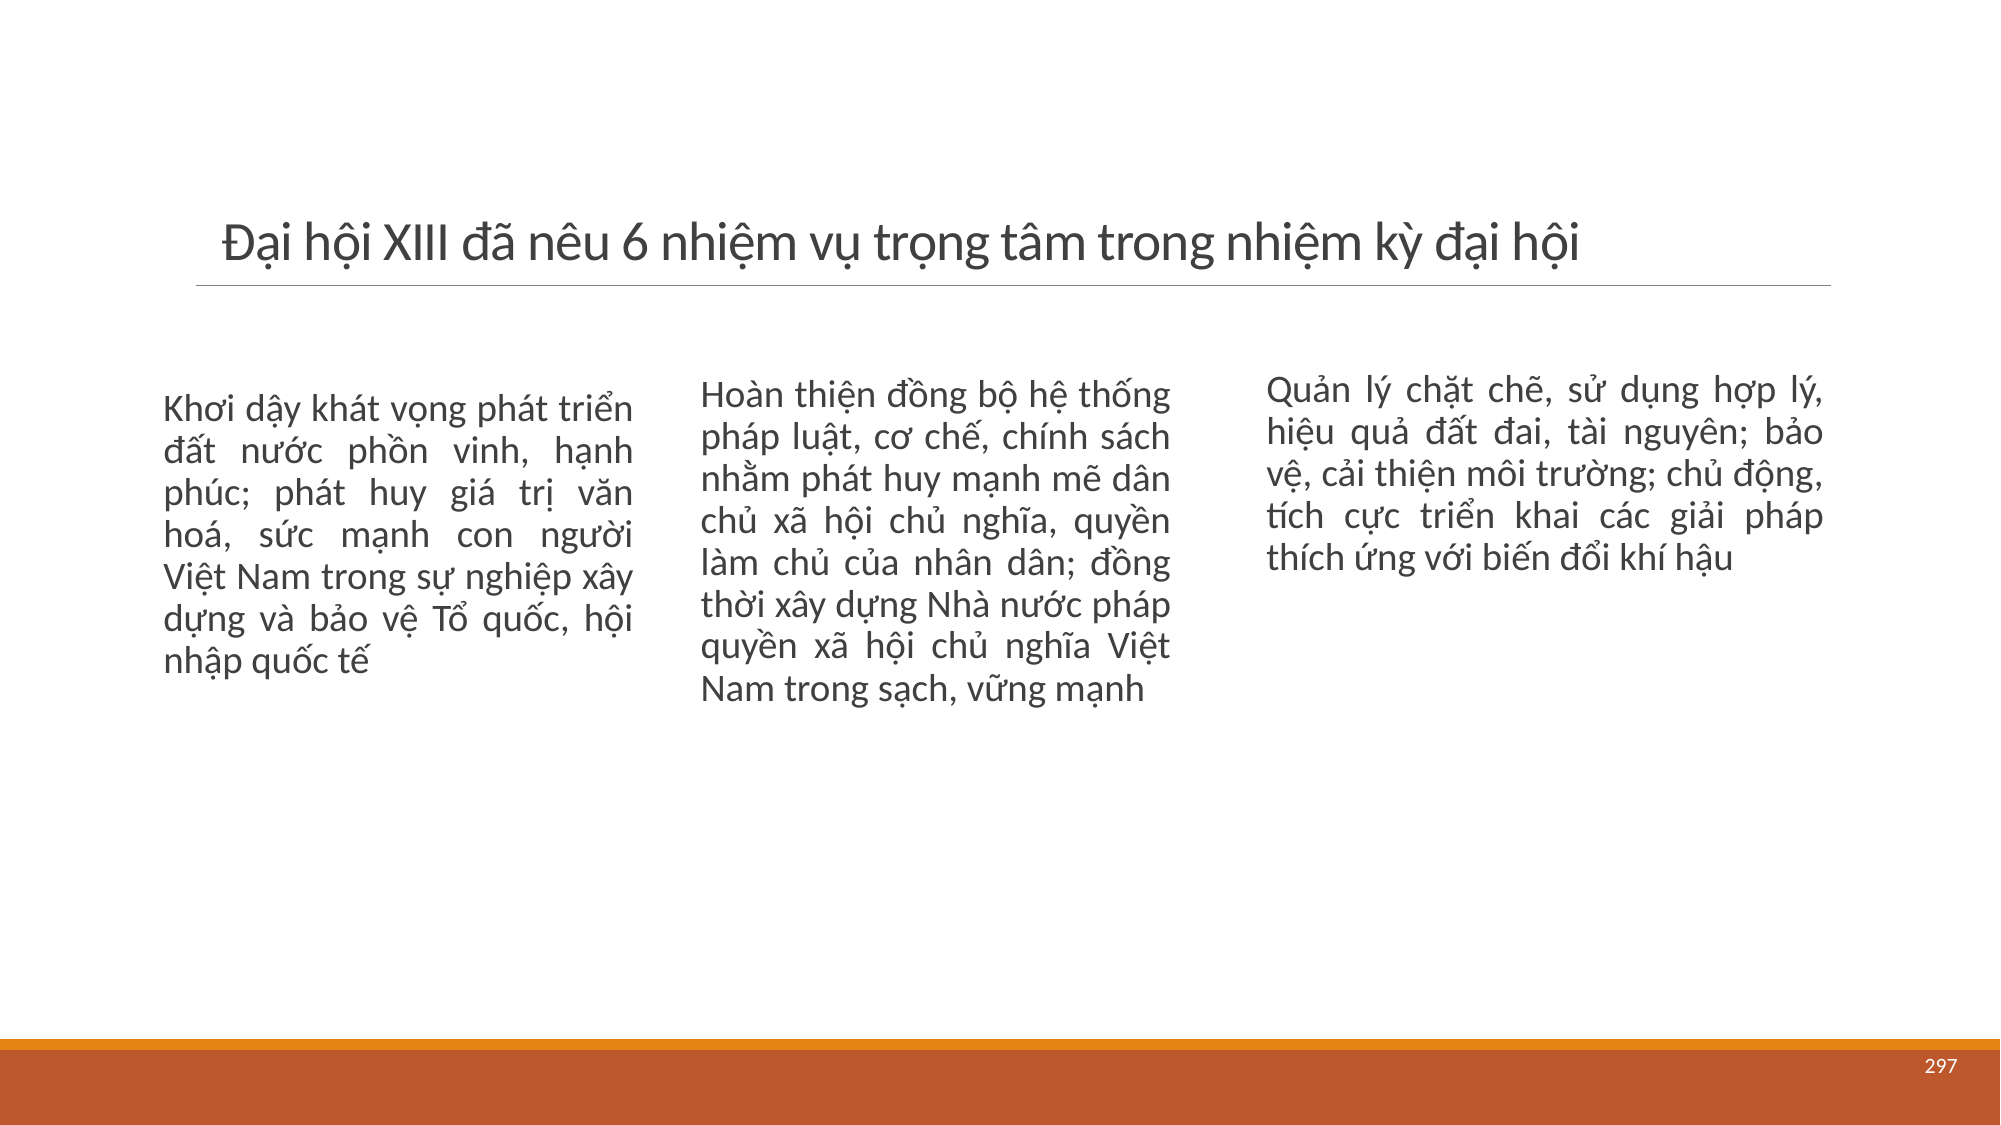

# Đại hội XIII đã nêu 6 nhiệm vụ trọng tâm trong nhiệm kỳ đại hội
Quản lý chặt chẽ, sử dụng hợp lý, hiệu quả đất đai, tài nguyên; bảo vệ, cải thiện môi trường; chủ động, tích cực triển khai các giải pháp thích ứng với biến đổi khí hậu
Hoàn thiện đồng bộ hệ thống pháp luật, cơ chế, chính sách nhằm phát huy mạnh mẽ dân chủ xã hội chủ nghĩa, quyền làm chủ của nhân dân; đồng thời xây dựng Nhà nước pháp quyền xã hội chủ nghĩa Việt Nam trong sạch, vững mạnh
Khơi dậy khát vọng phát triển đất nước phồn vinh, hạnh phúc; phát huy giá trị văn hoá, sức mạnh con người Việt Nam trong sự nghiệp xây dựng và bảo vệ Tổ quốc, hội nhập quốc tế
297